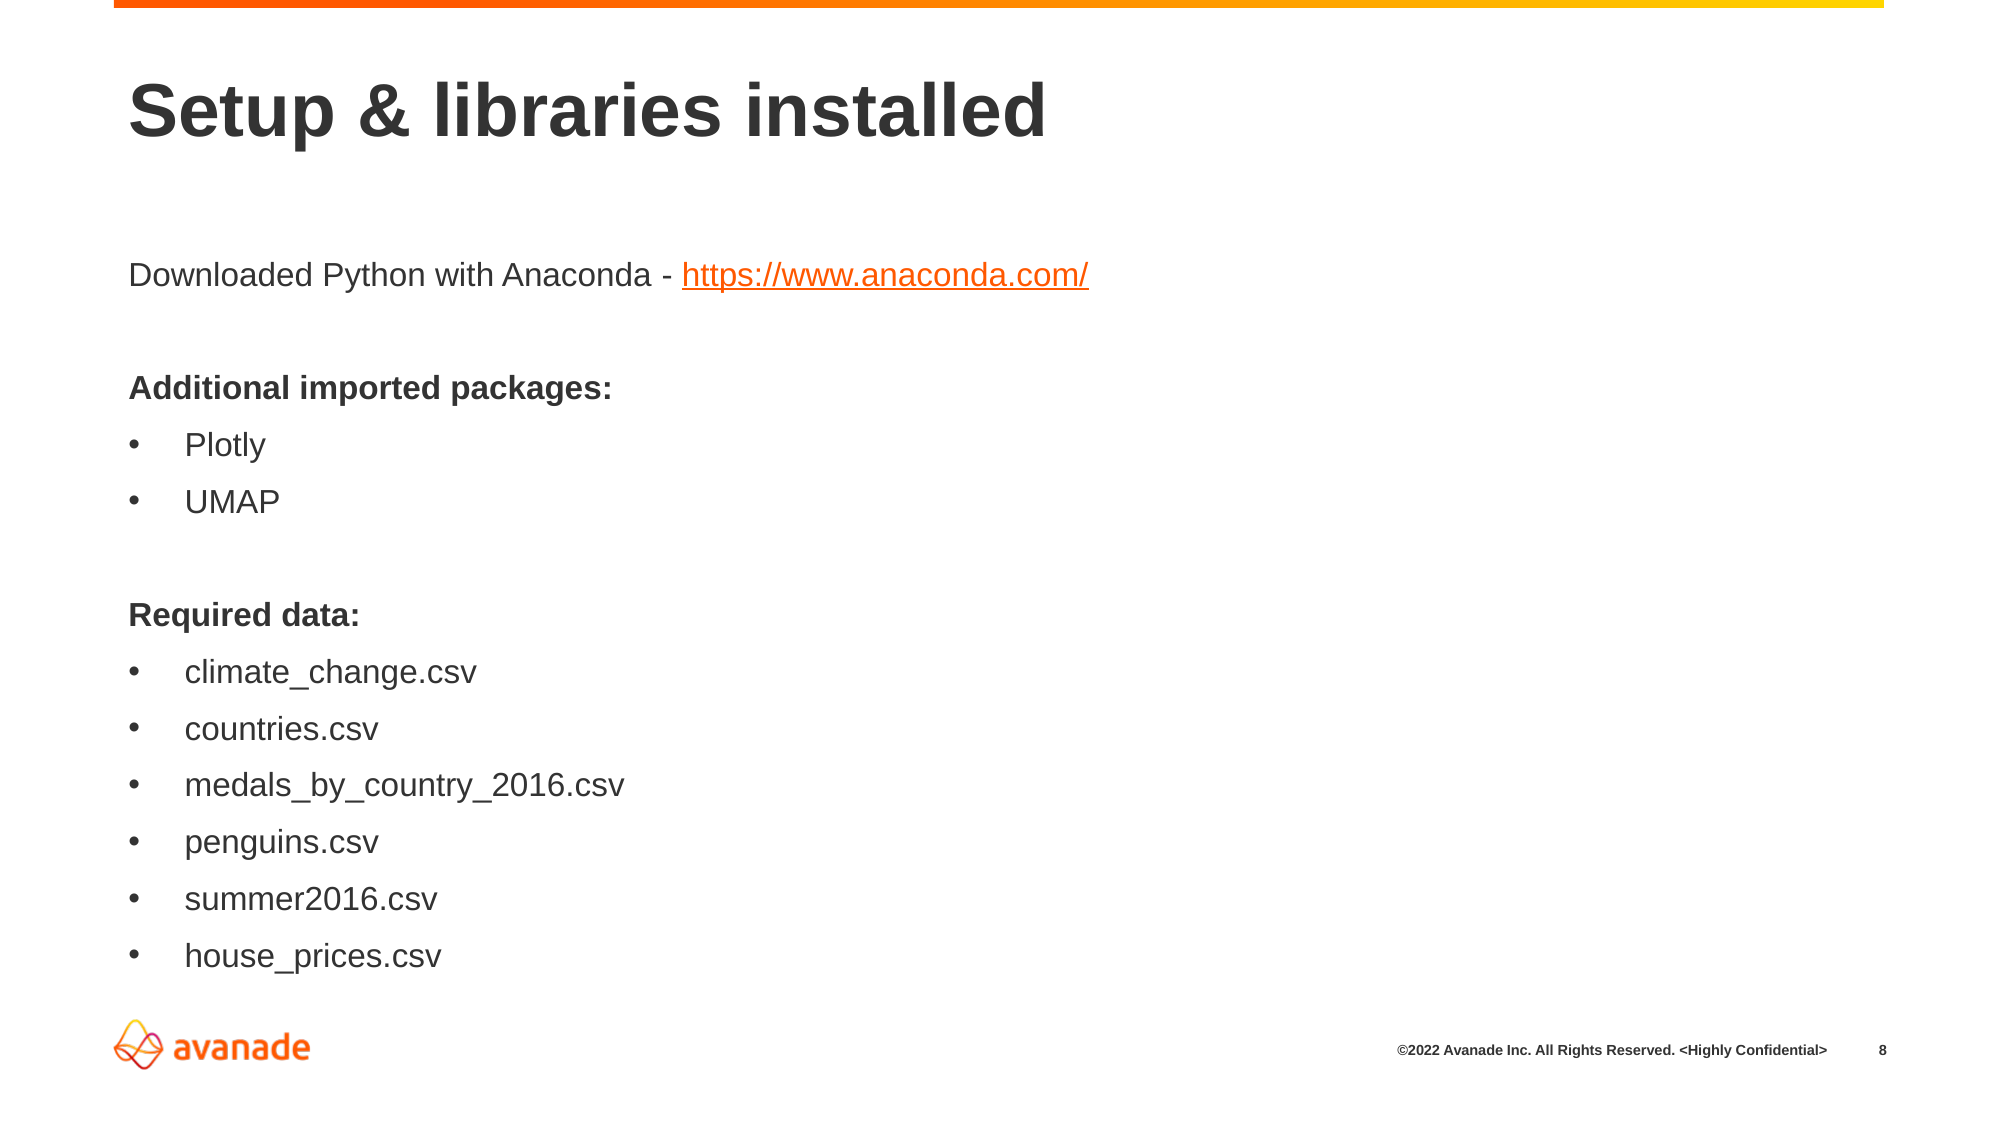

# Setup & libraries installed
Downloaded Python with Anaconda - https://www.anaconda.com/

Additional imported packages:
Plotly
UMAP

Required data:
climate_change.csv
countries.csv
medals_by_country_2016.csv
penguins.csv
summer2016.csv
house_prices.csv